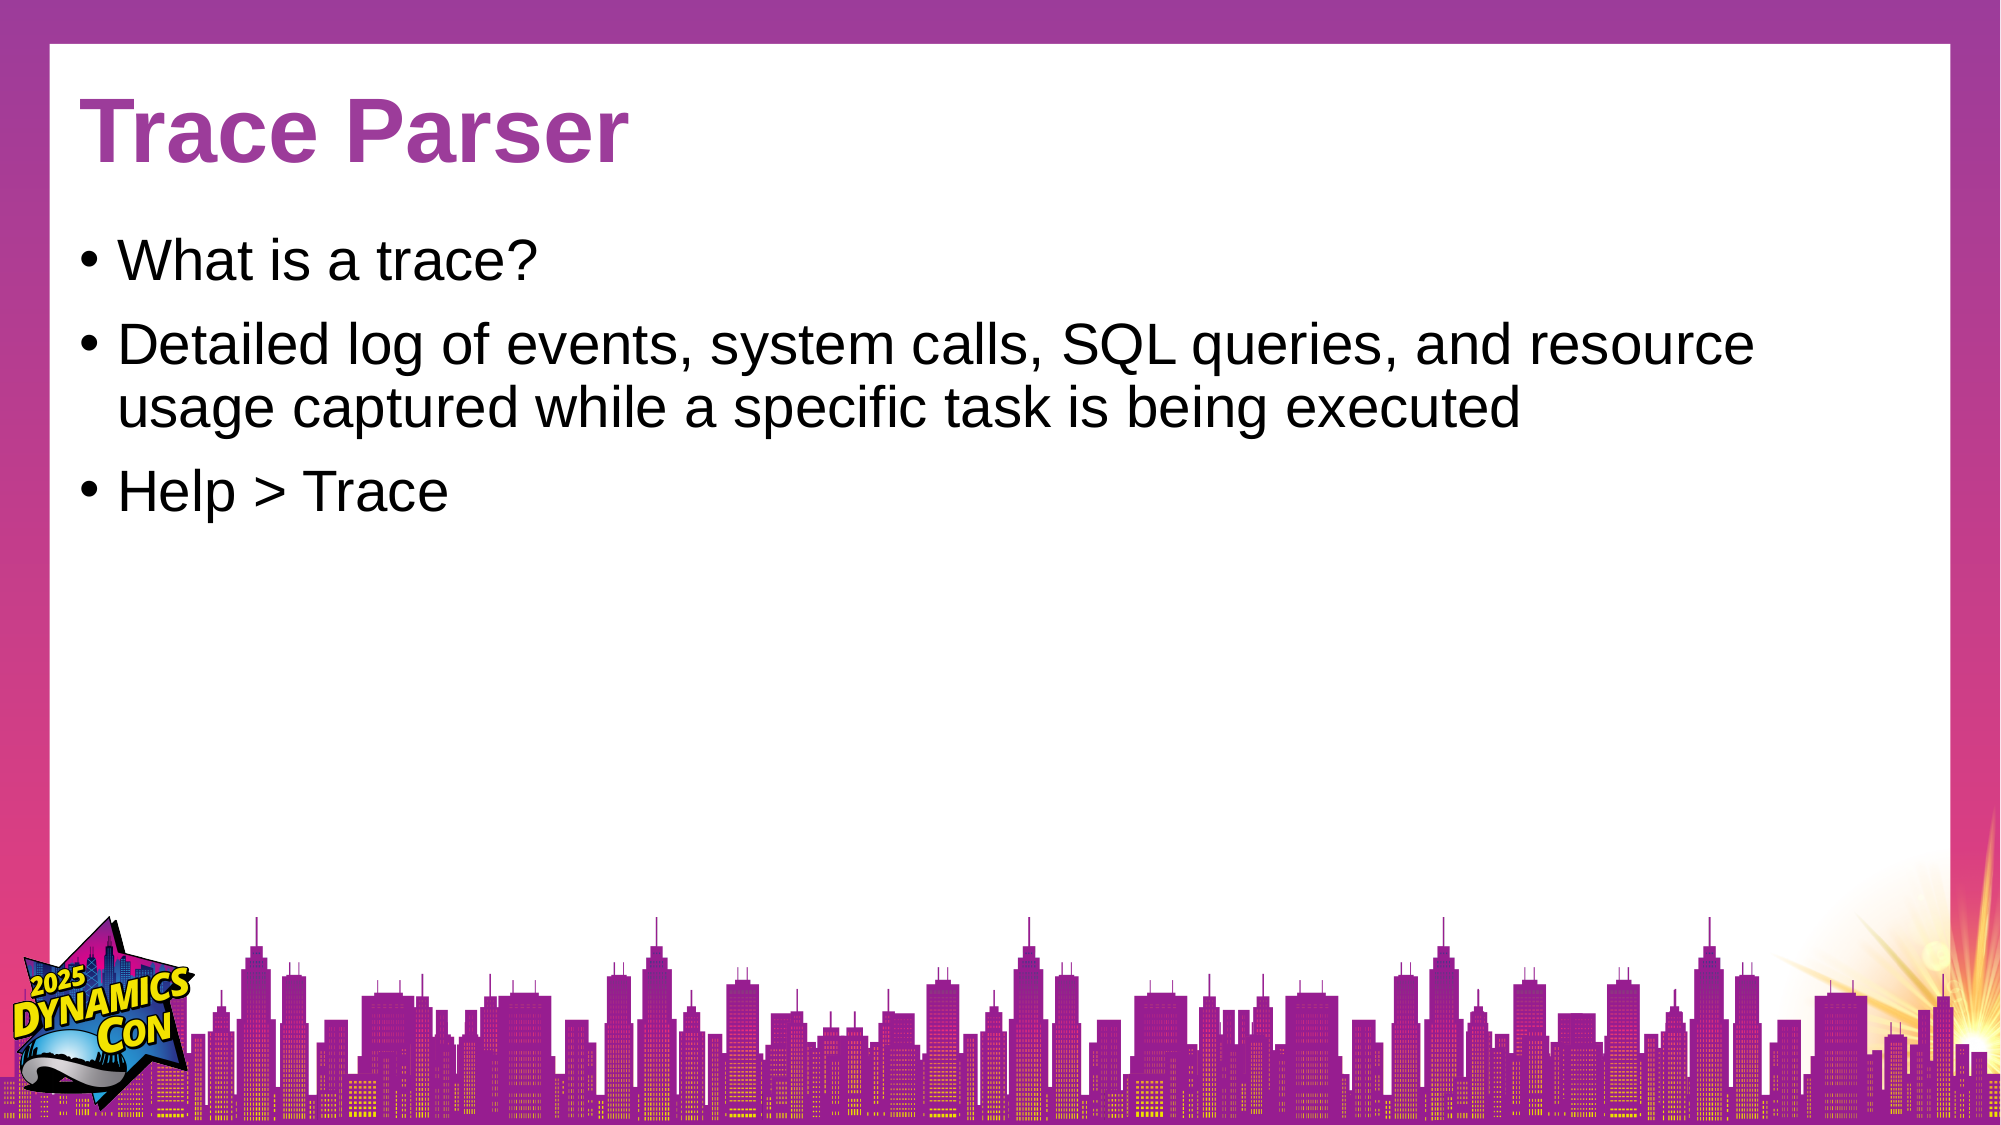

# Trace Parser
What is a trace?
Detailed log of events, system calls, SQL queries, and resource usage captured while a specific task is being executed
Help > Trace